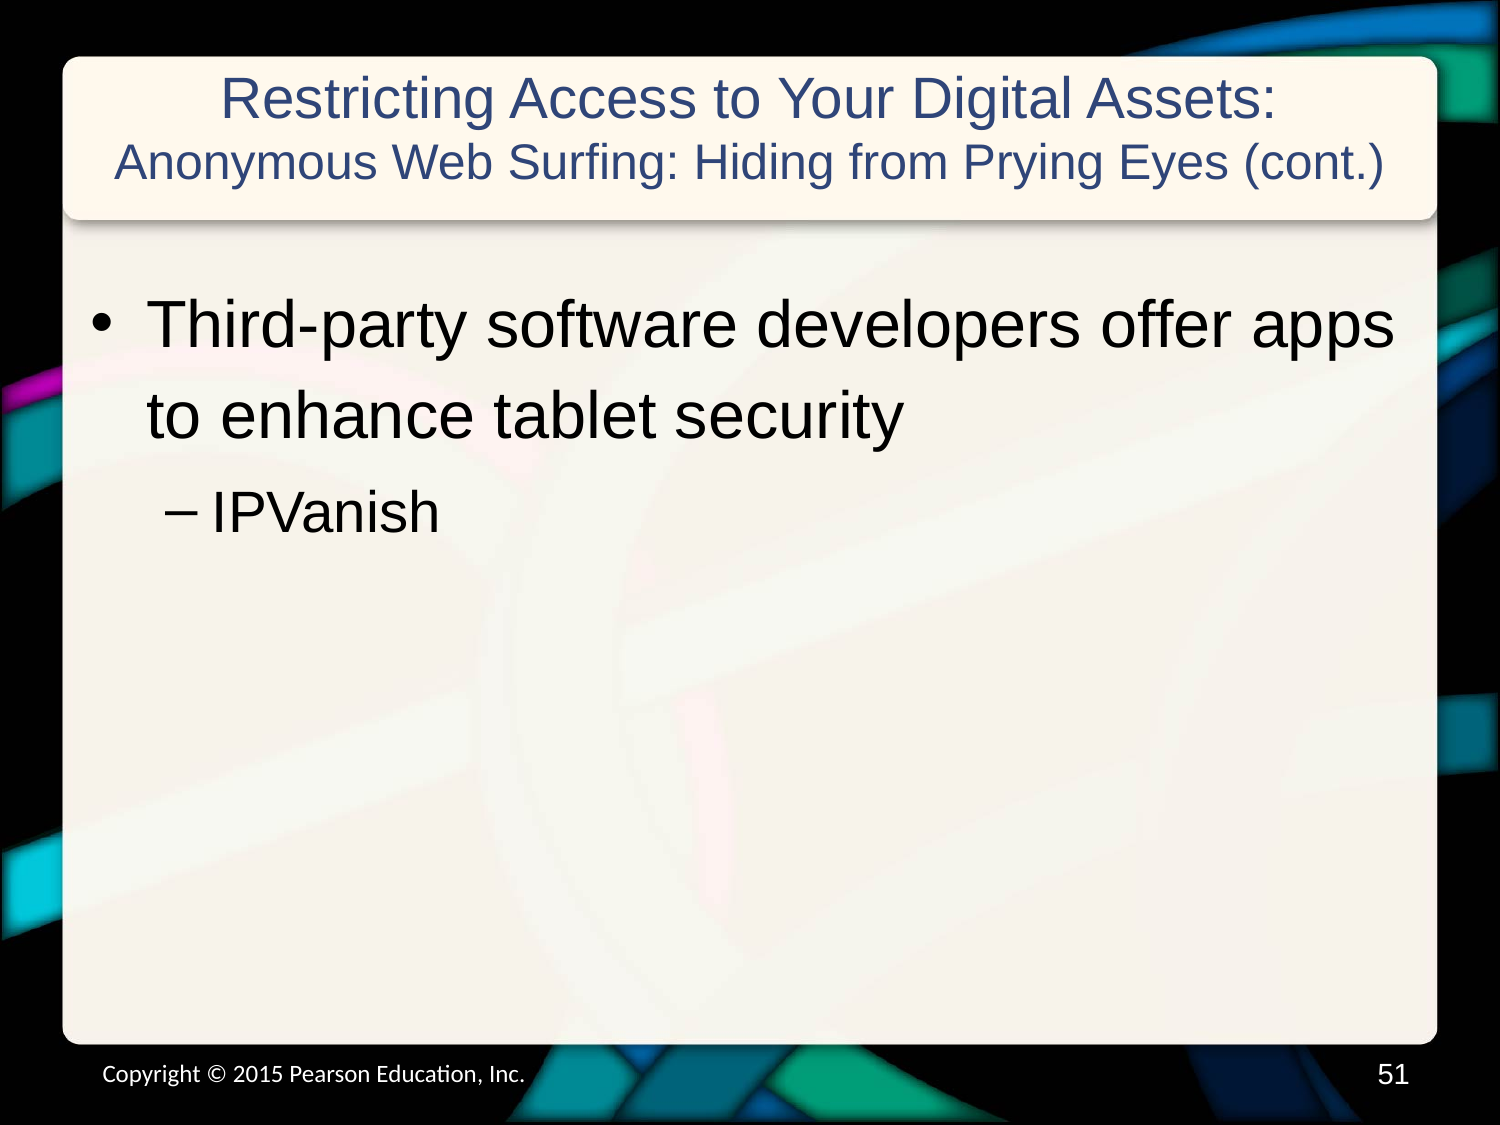

# Restricting Access to Your Digital Assets: Anonymous Web Surfing: Hiding from Prying Eyes (cont.)
Third-party software developers offer apps to enhance tablet security
IPVanish

Copyright © 2015 Pearson Education, Inc.
51